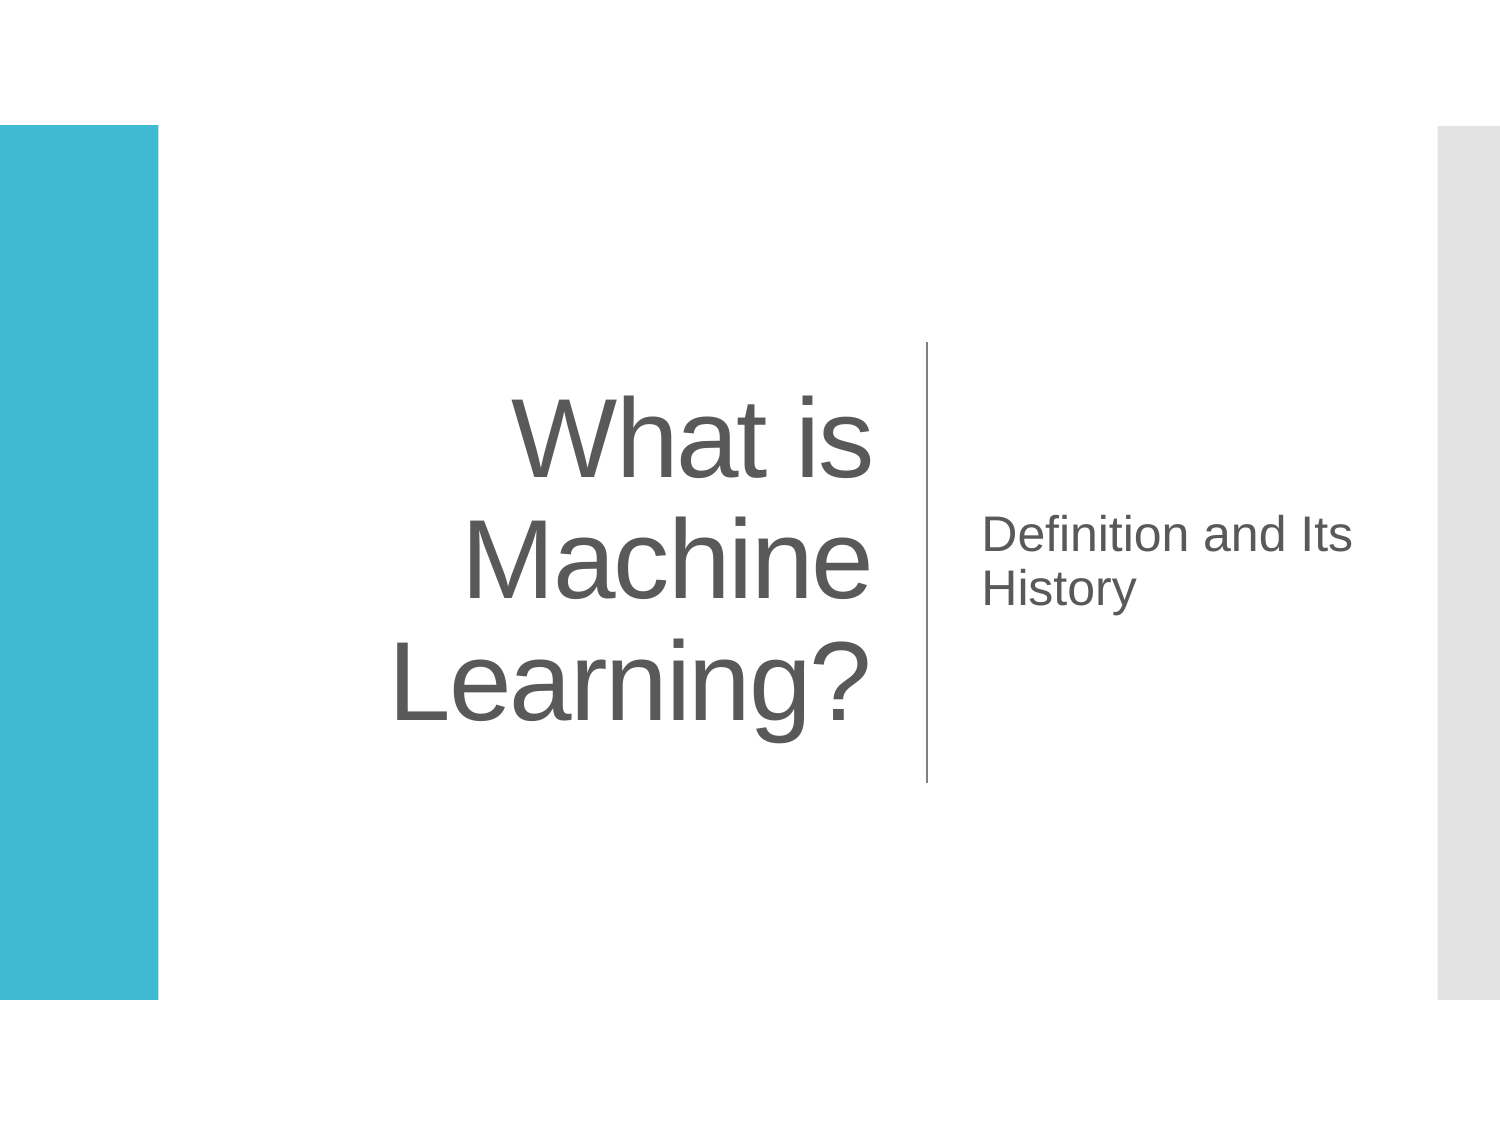

# What is Machine Learning?
Definition and Its History